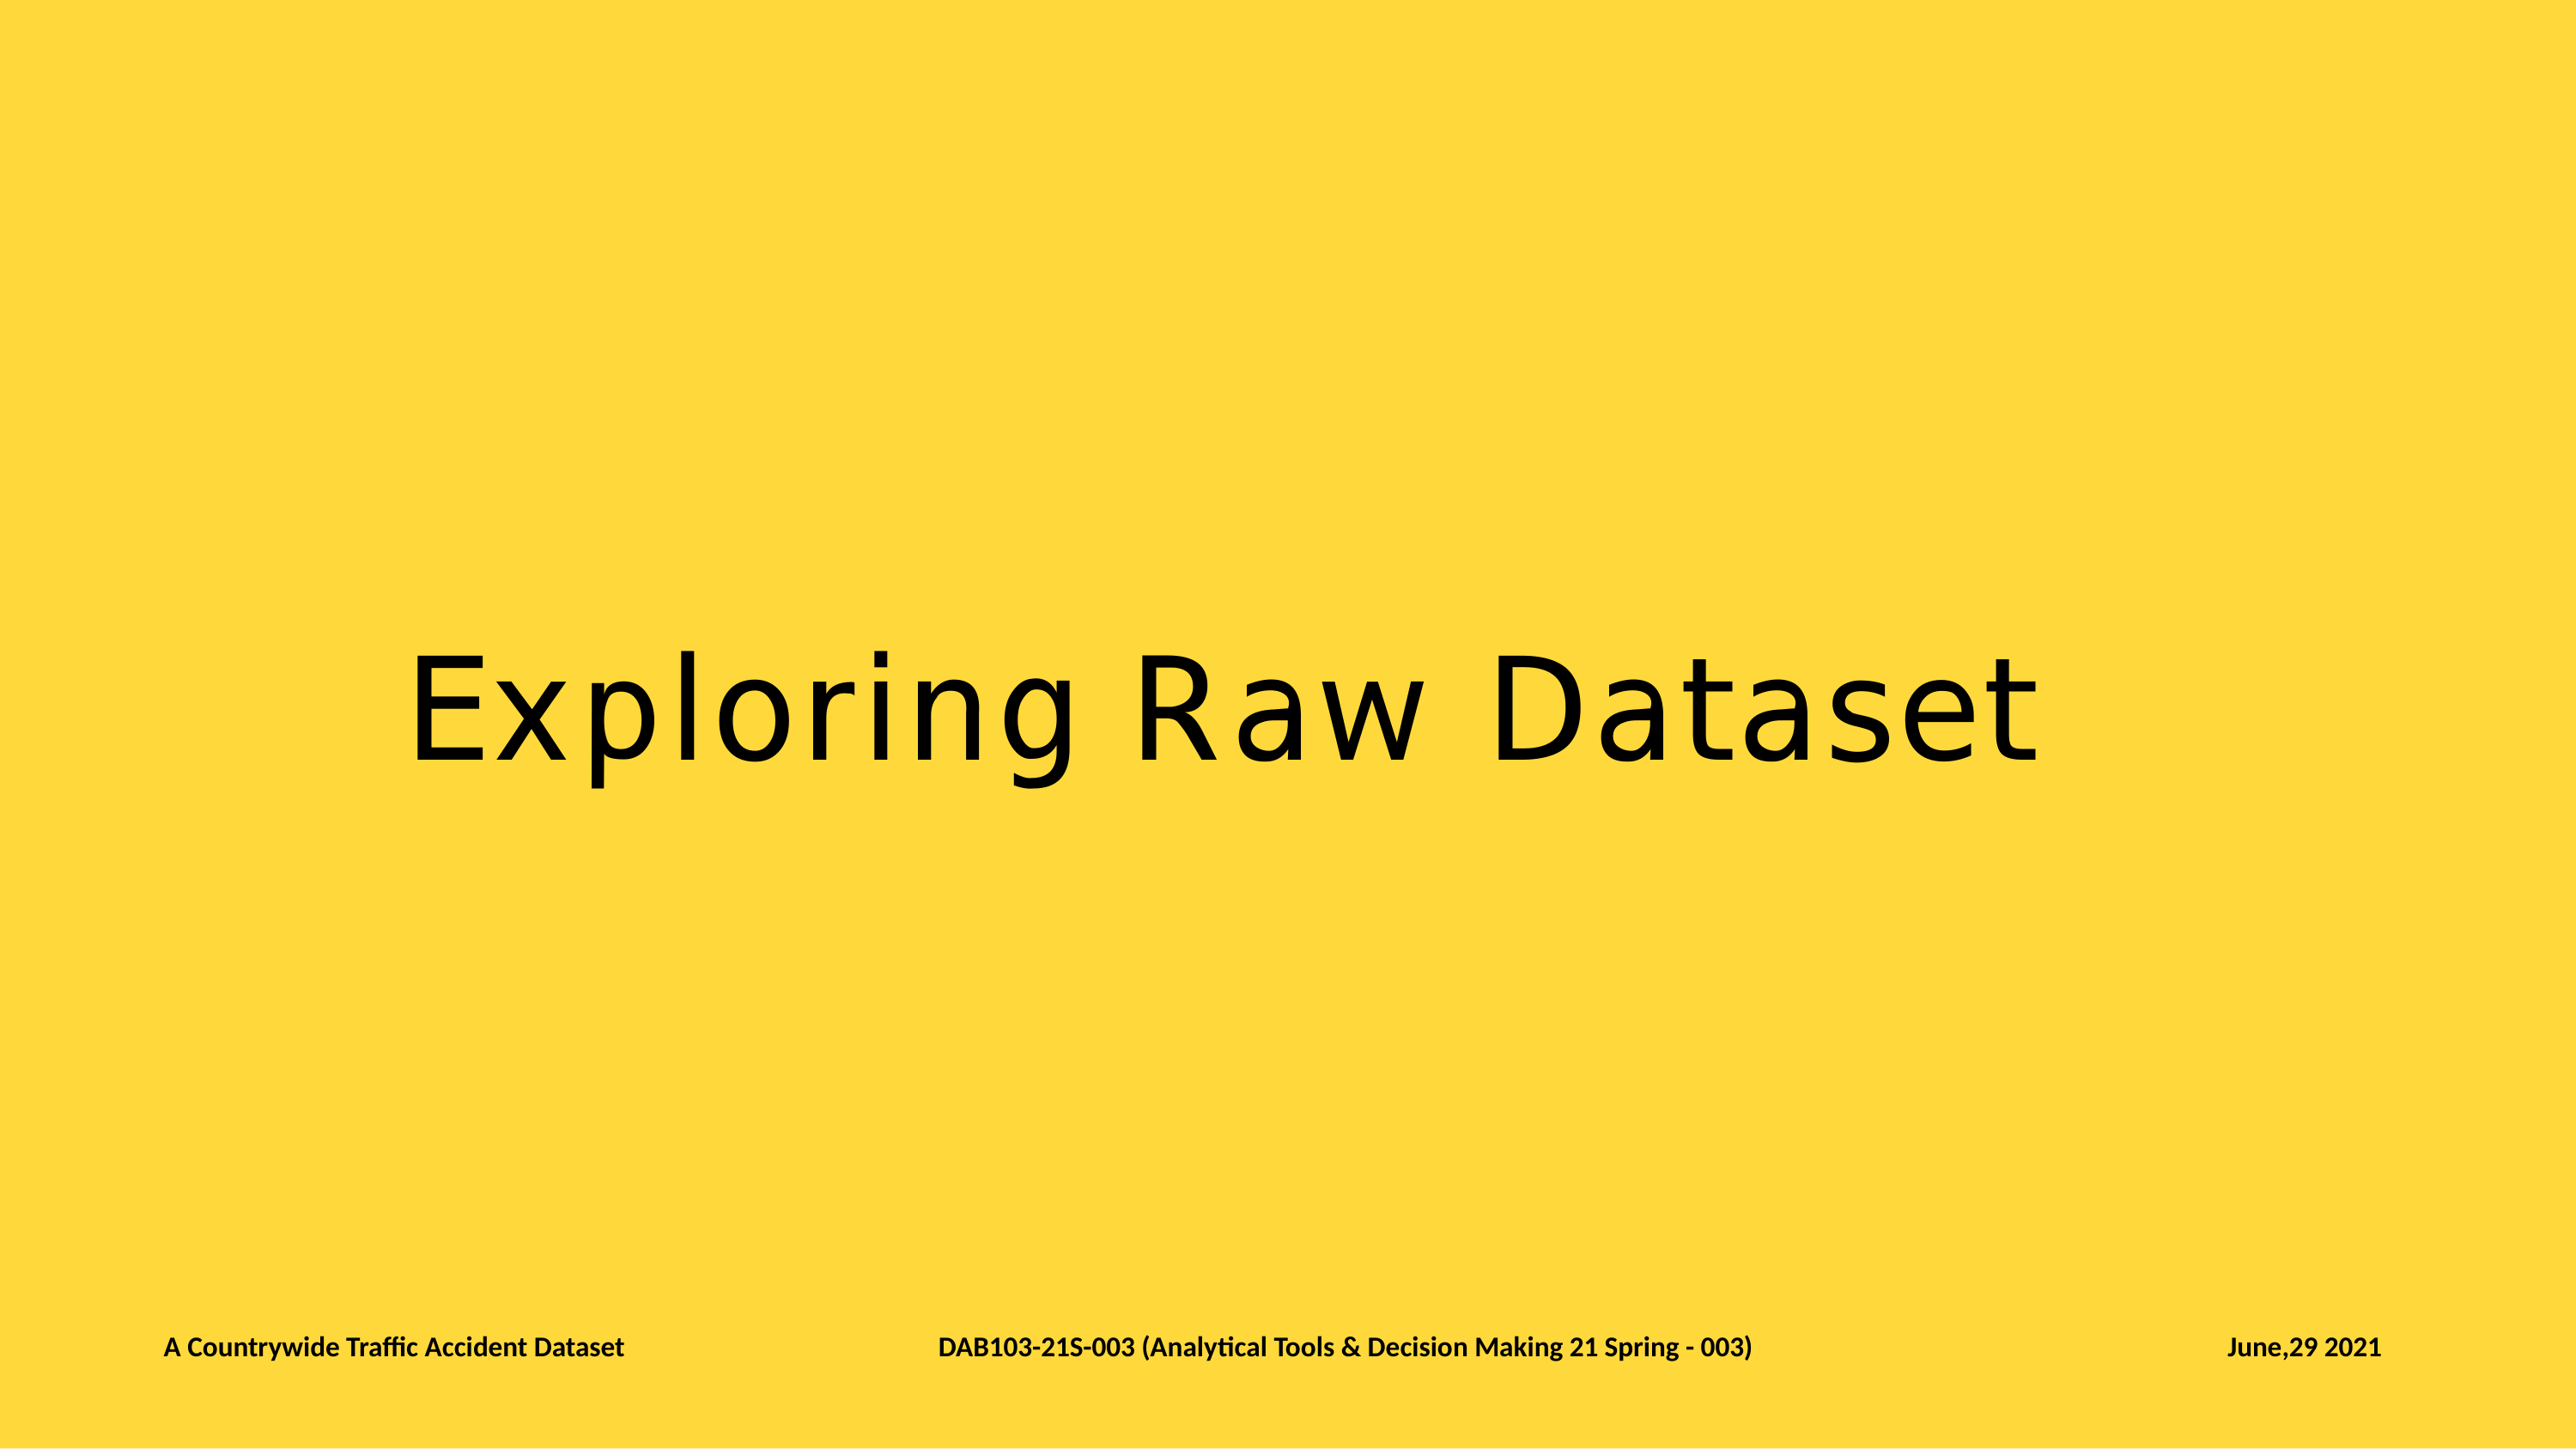

# Exploring Raw Dataset
A Countrywide Traffic Accident Dataset
DAB103-21S-003 (Analytical Tools & Decision Making 21 Spring - 003)
June,29 2021